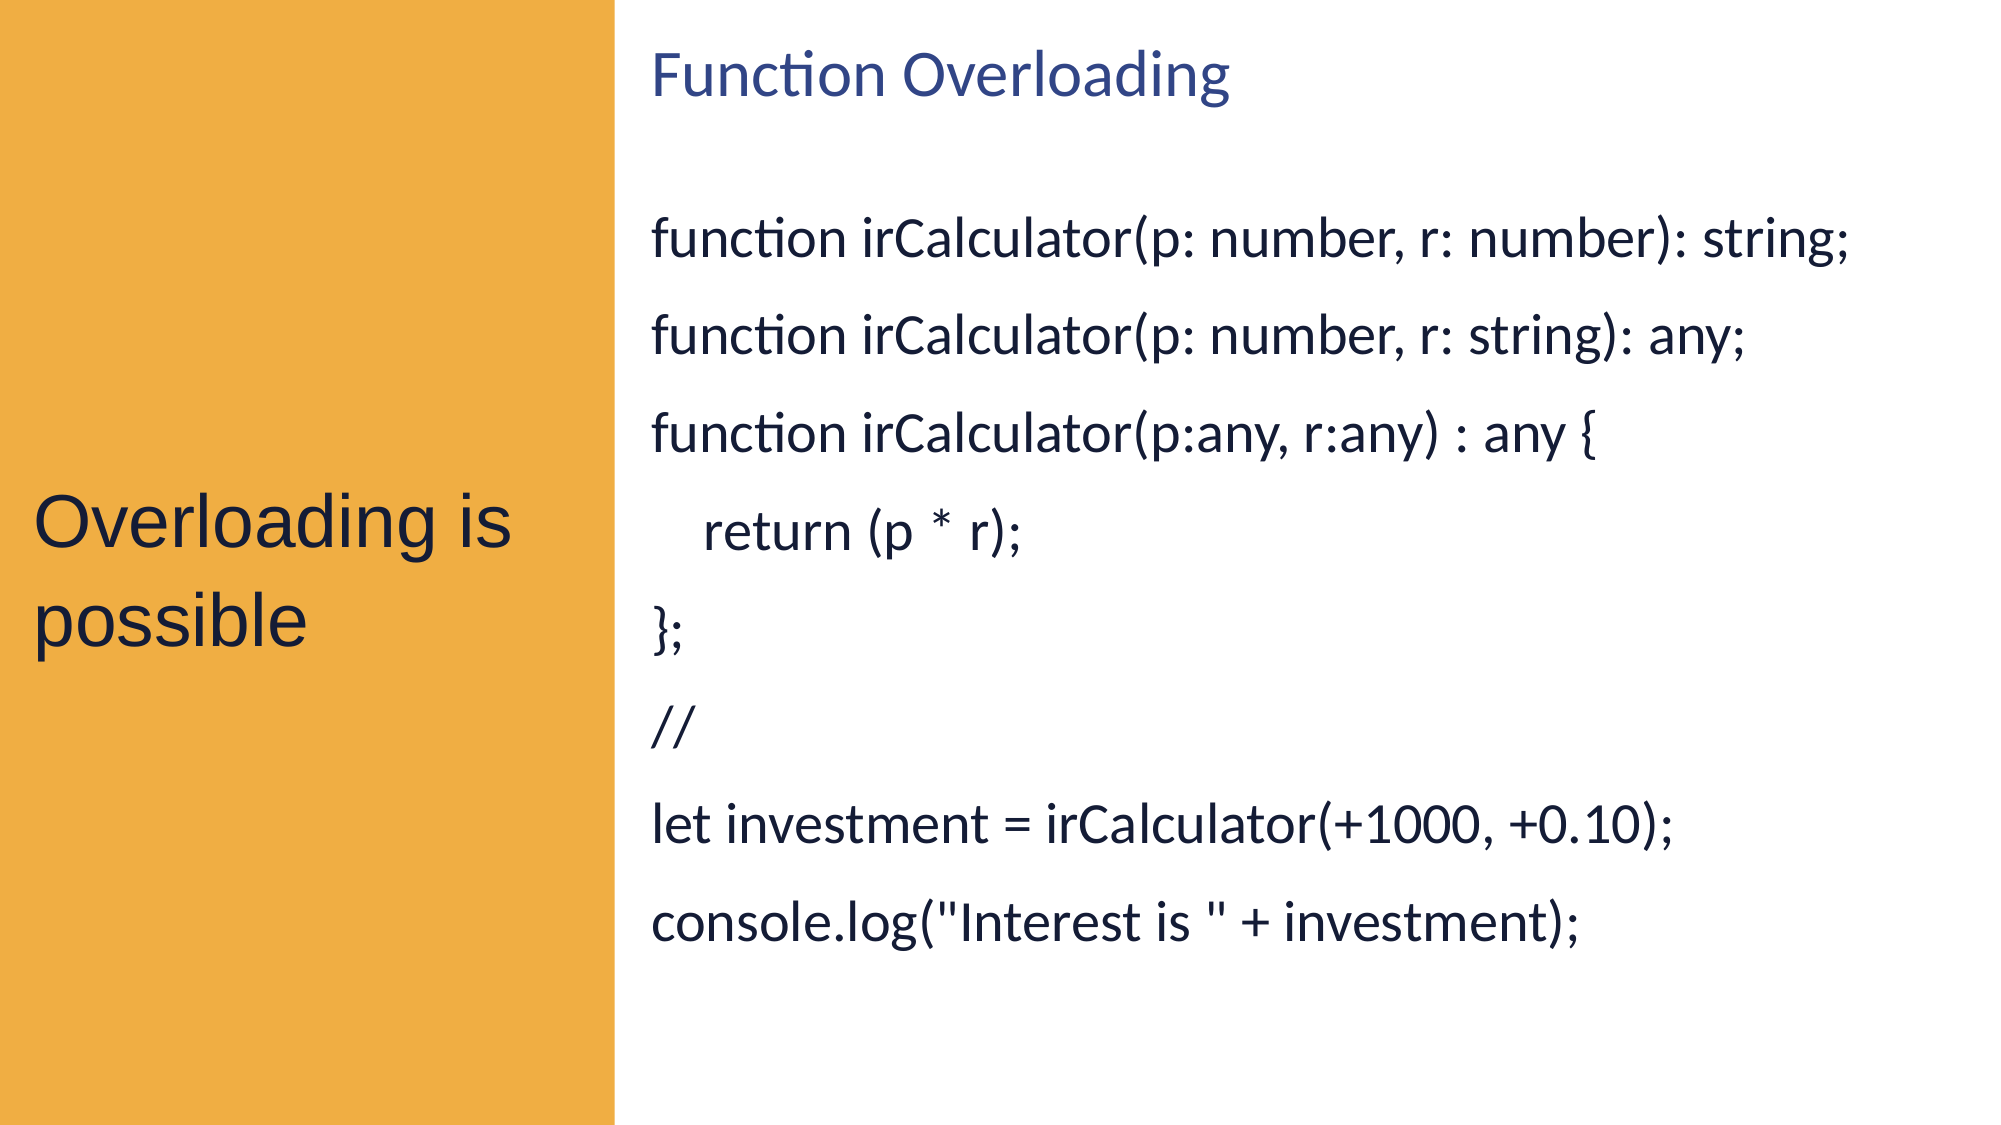

Function Overloading
function irCalculator(p: number, r: number): string;
function irCalculator(p: number, r: string): any;
function irCalculator(p:any, r:any) : any {
    return (p * r);
};
//
let investment = irCalculator(+1000, +0.10);
console.log("Interest is " + investment);
Overloading is possible